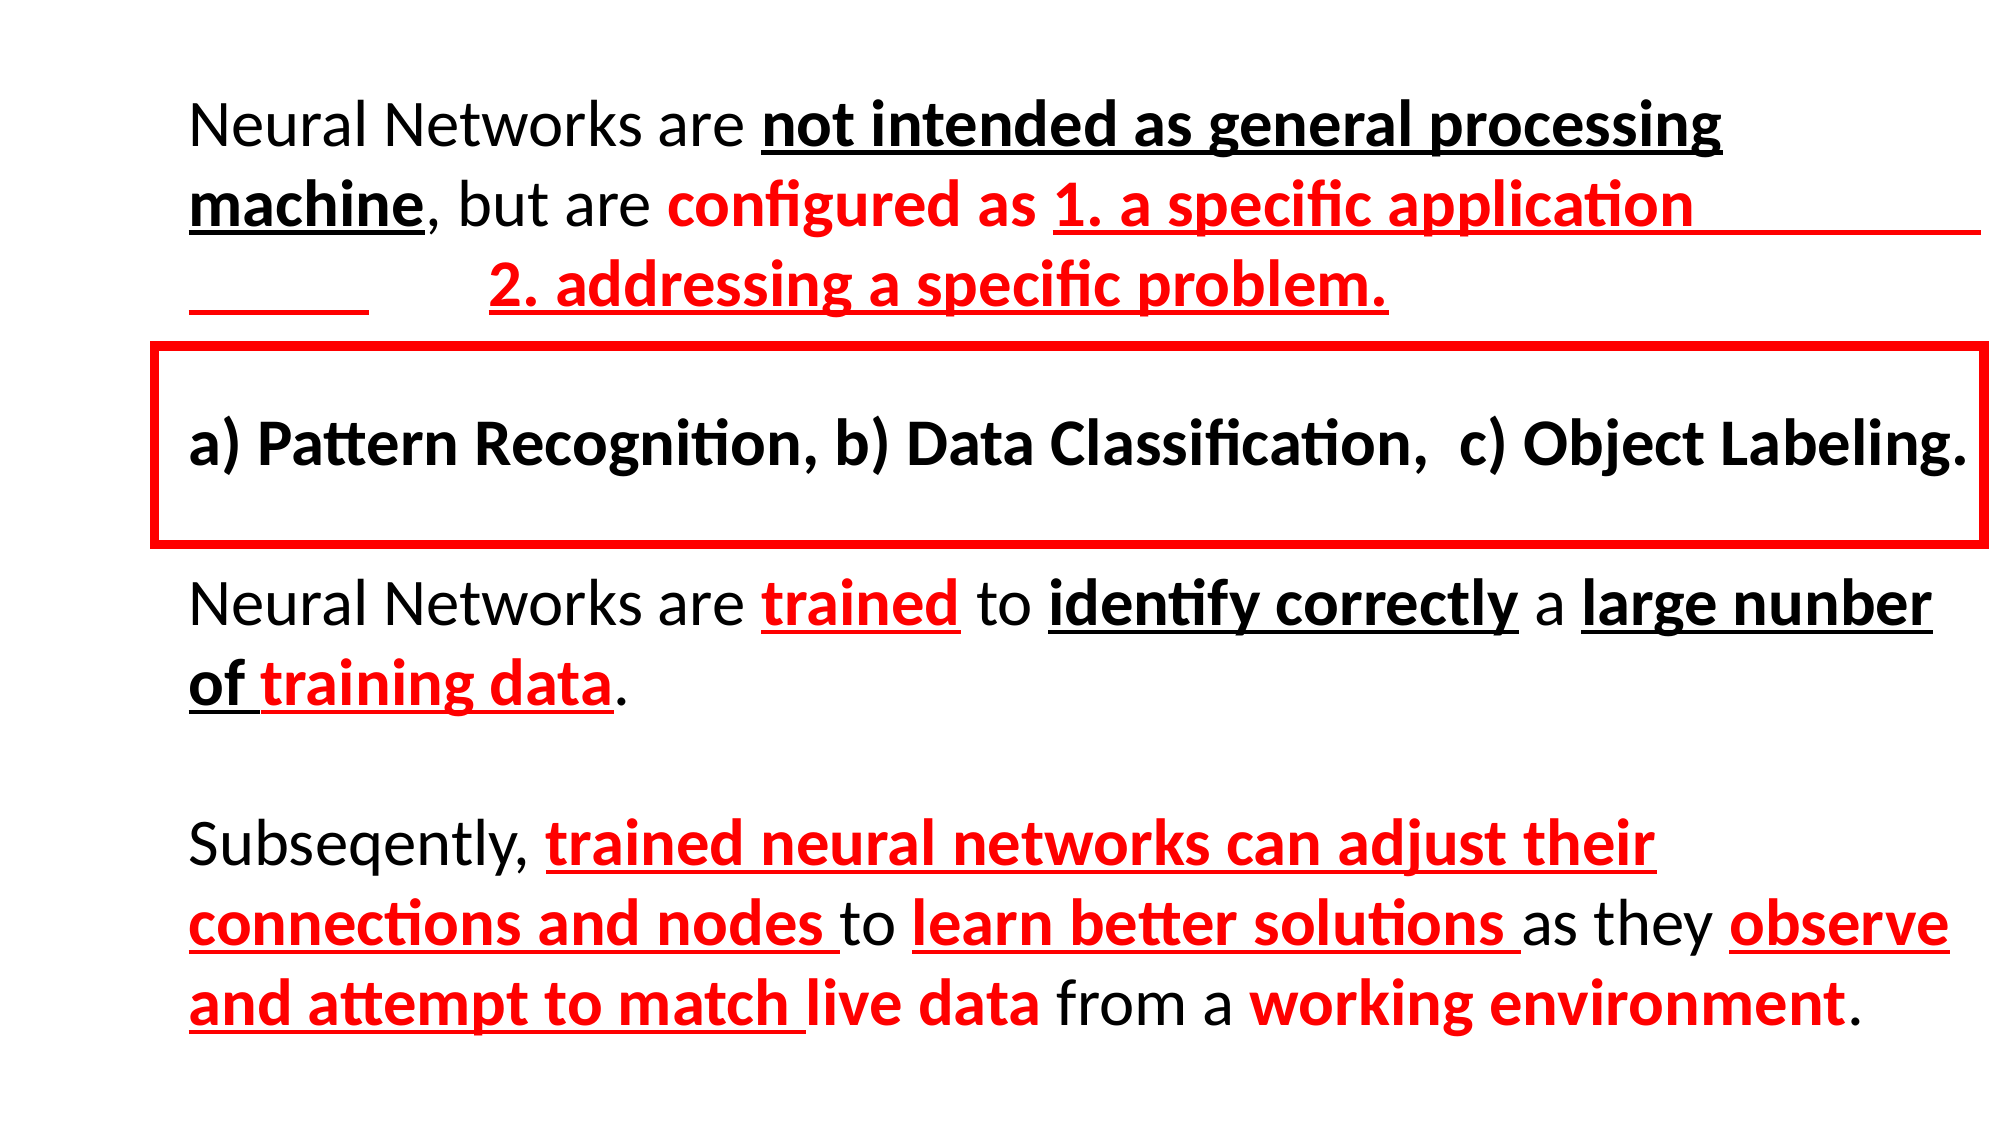

Neural Networks are not intended as general processing machine, but are configured as 1. a specific application                                	2. addressing a specific problem.

a) Pattern Recognition, b) Data Classification,  c) Object Labeling.

Neural Networks are trained to identify correctly a large nunber of training data.

Subseqently, trained neural networks can adjust their connections and nodes to learn better solutions as they observe and attempt to match live data from a working environment.